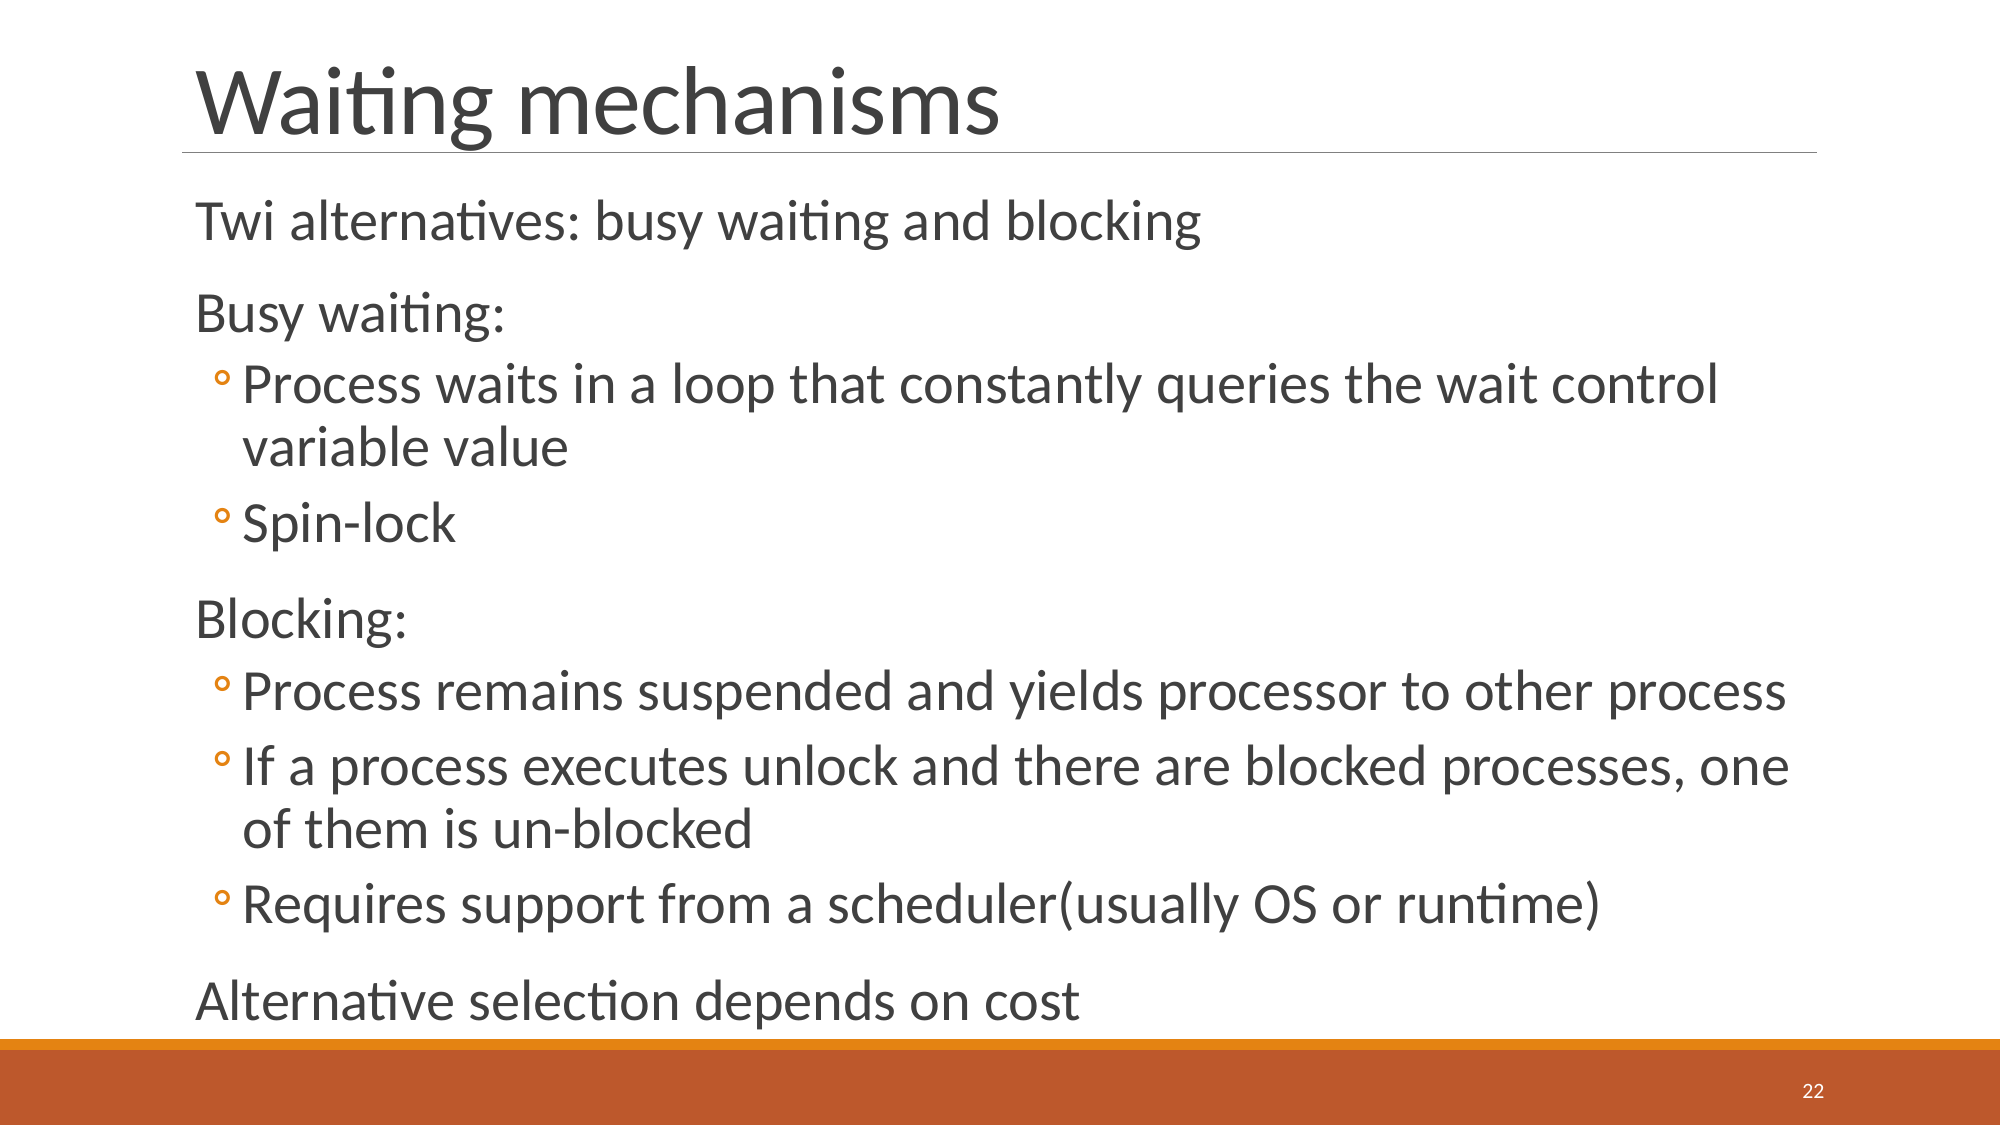

# Waiting mechanisms
Twi alternatives: busy waiting and blocking
Busy waiting:
Process waits in a loop that constantly queries the wait control variable value
Spin-lock
Blocking:
Process remains suspended and yields processor to other process
If a process executes unlock and there are blocked processes, one of them is un-blocked
Requires support from a scheduler(usually OS or runtime)
Alternative selection depends on cost
22